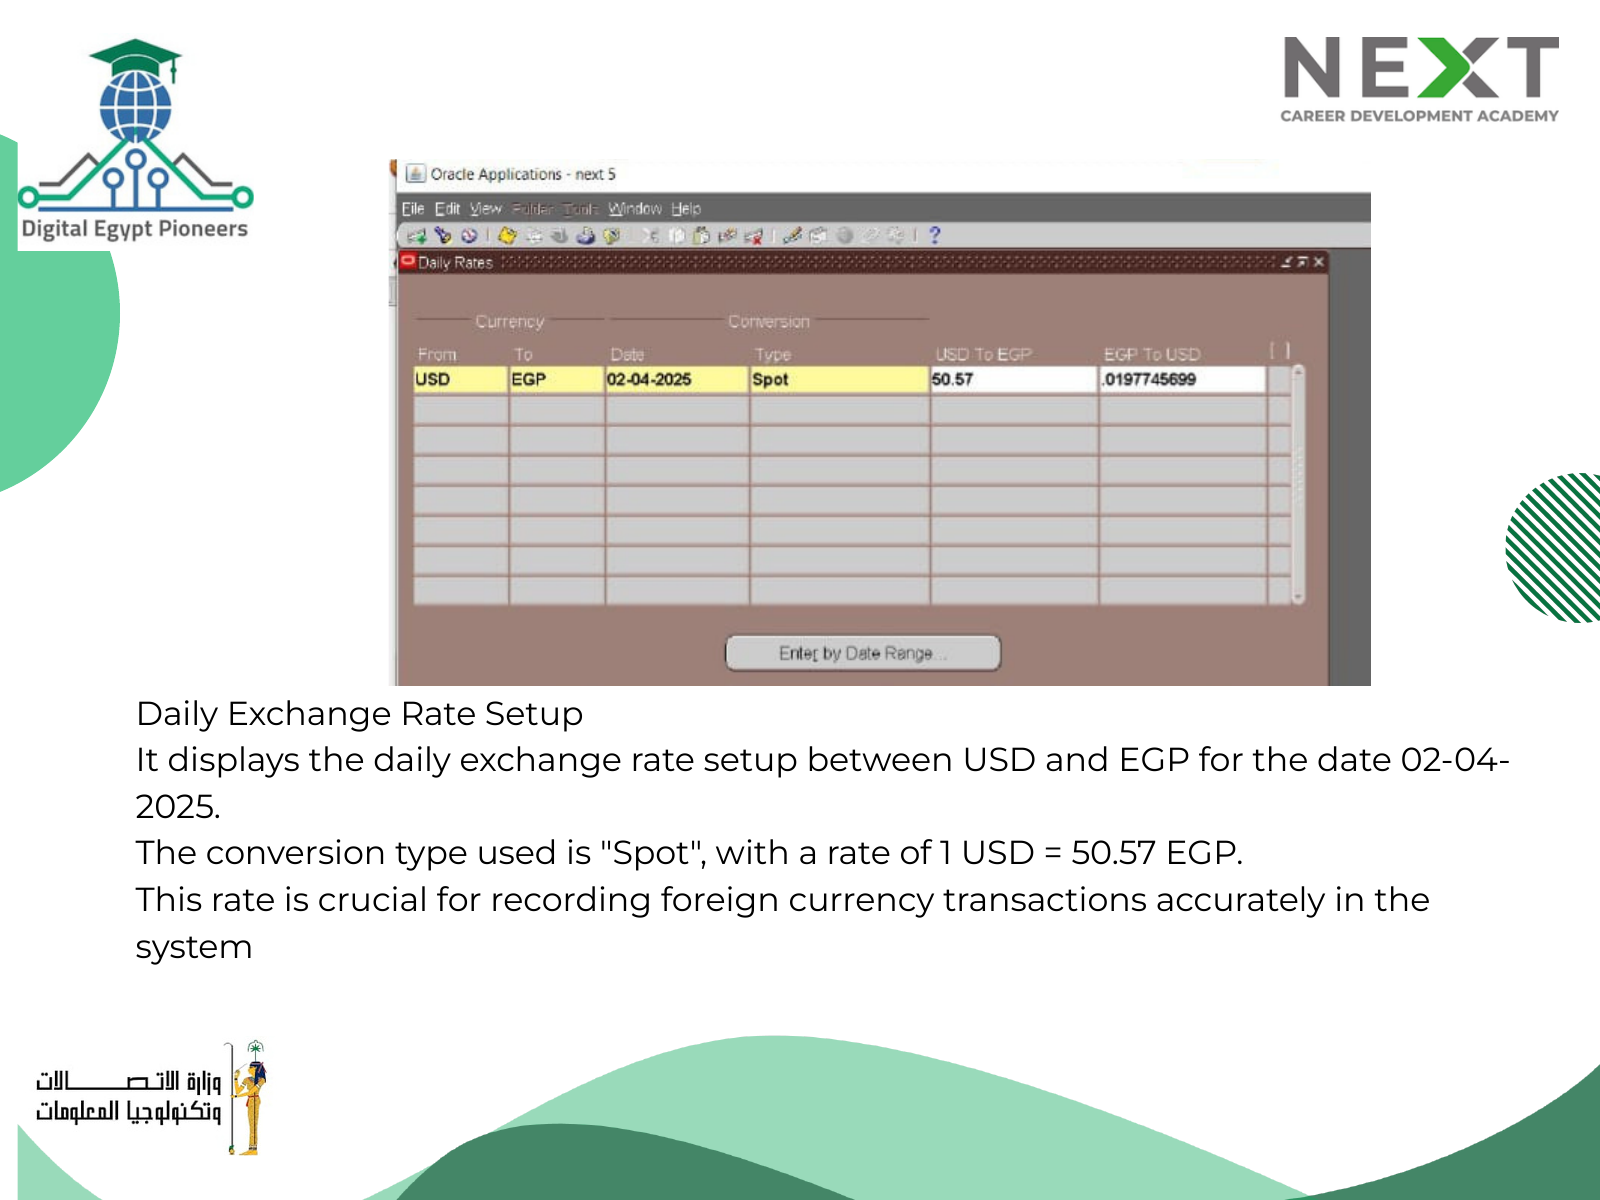

Daily Exchange Rate Setup
It displays the daily exchange rate setup between USD and EGP for the date 02-04-2025.
The conversion type used is "Spot", with a rate of 1 USD = 50.57 EGP.
This rate is crucial for recording foreign currency transactions accurately in the system